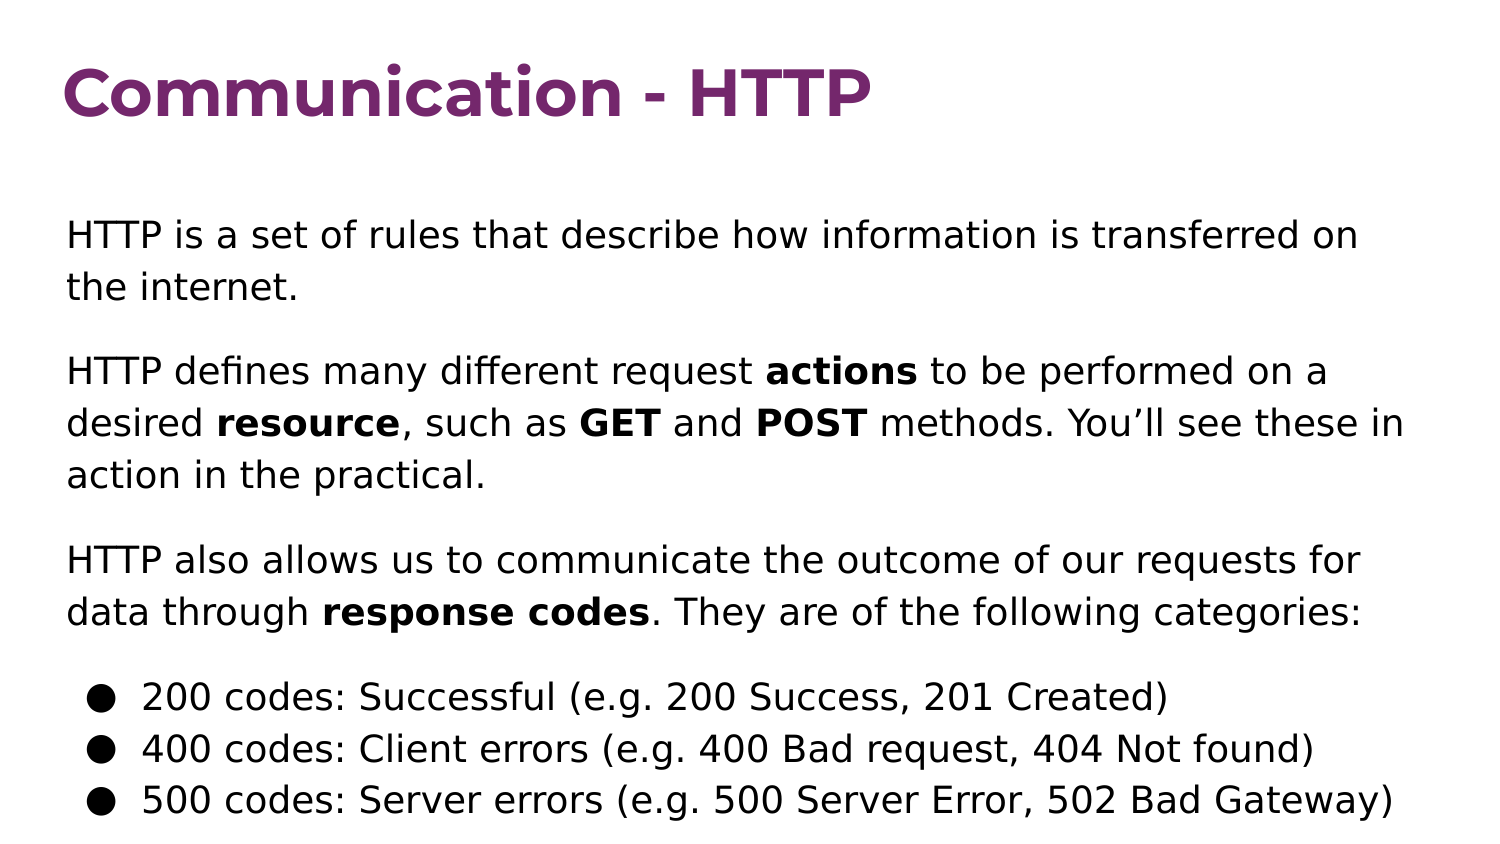

Communication - HTTP
HTTP is a set of rules that describe how information is transferred on the internet.
HTTP defines many different request actions to be performed on a desired resource, such as GET and POST methods. You’ll see these in action in the practical.
HTTP also allows us to communicate the outcome of our requests for data through response codes. They are of the following categories:
200 codes: Successful (e.g. 200 Success, 201 Created)
400 codes: Client errors (e.g. 400 Bad request, 404 Not found)
500 codes: Server errors (e.g. 500 Server Error, 502 Bad Gateway)